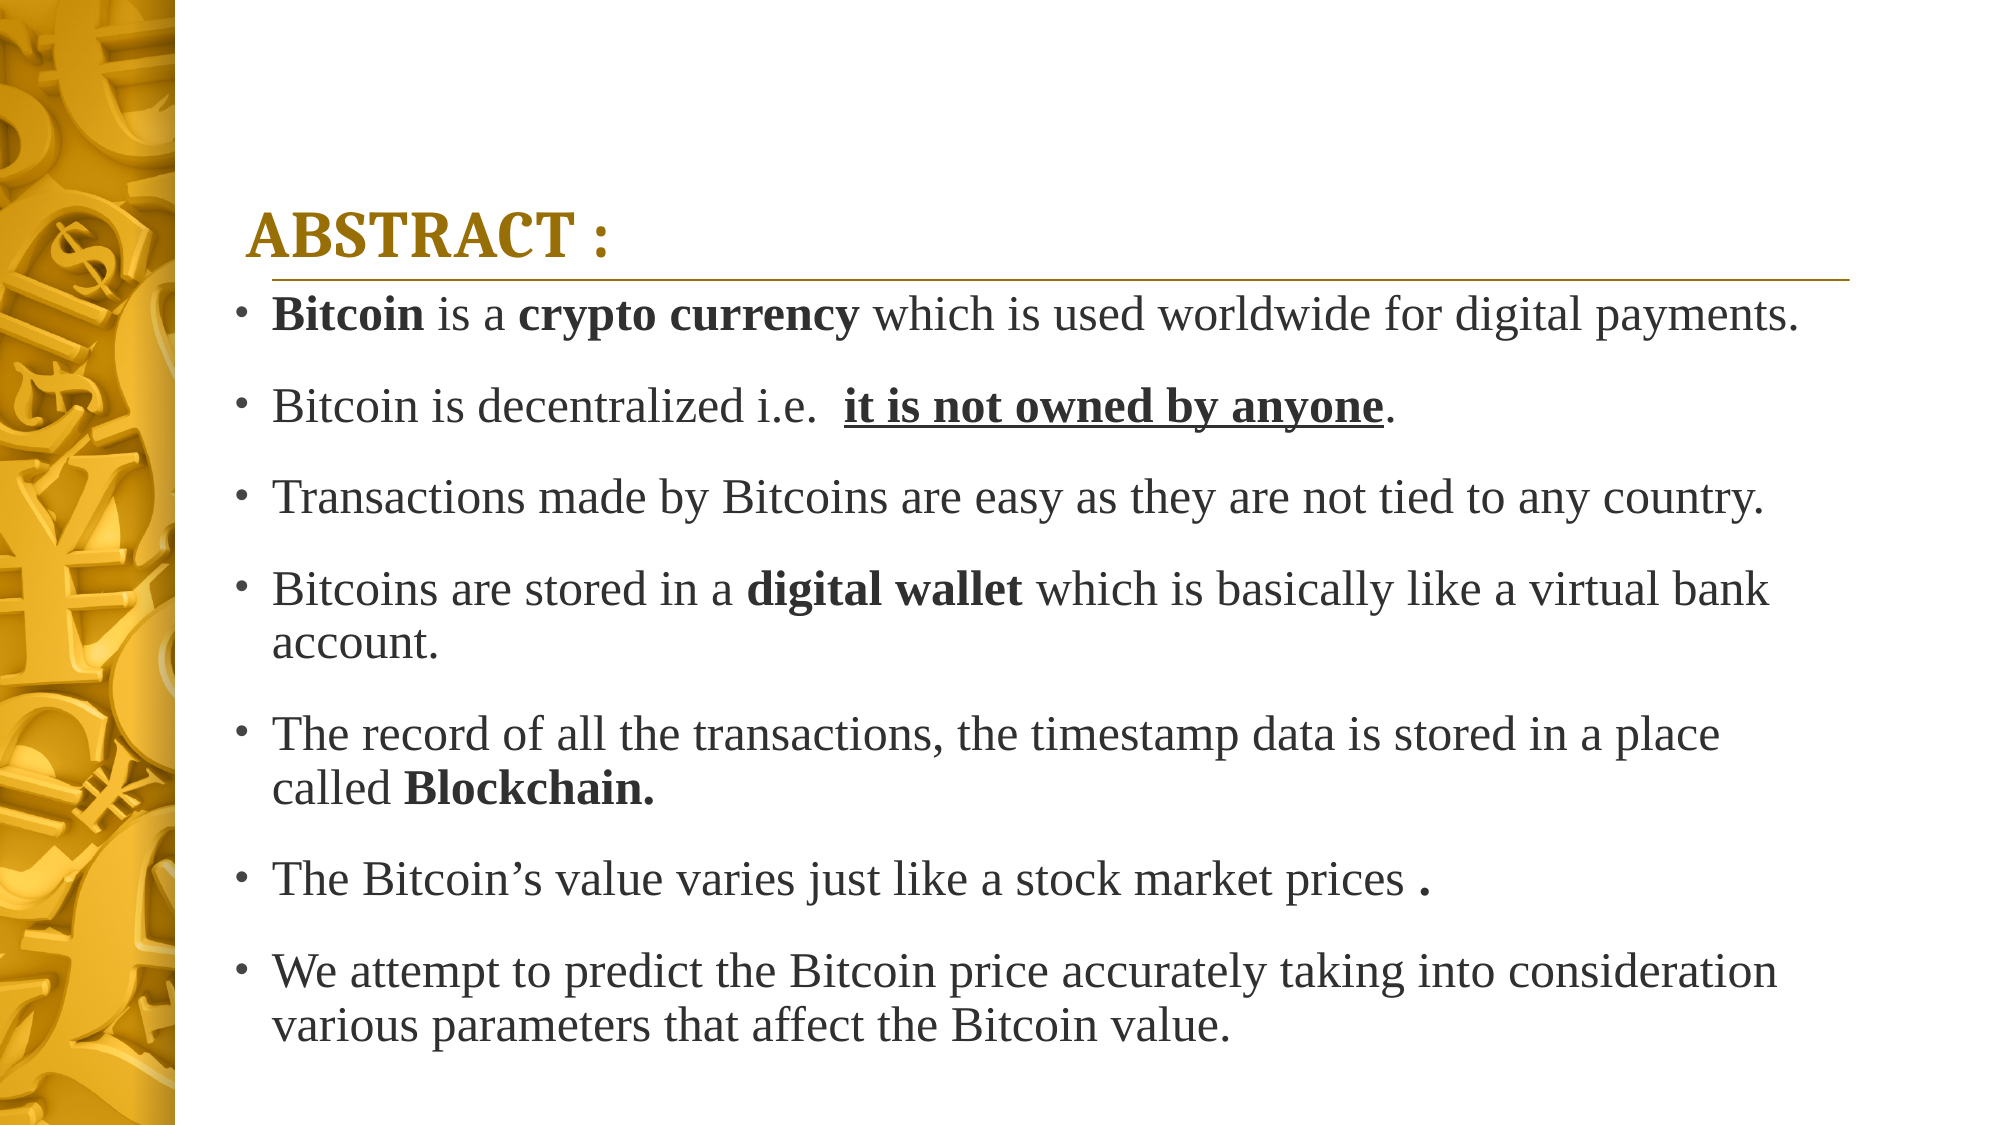

# ABSTRACT :
Bitcoin is a crypto currency which is used worldwide for digital payments.
Bitcoin is decentralized i.e.  it is not owned by anyone.
Transactions made by Bitcoins are easy as they are not tied to any country.
Bitcoins are stored in a digital wallet which is basically like a virtual bank account.
The record of all the transactions, the timestamp data is stored in a place called Blockchain.
The Bitcoin’s value varies just like a stock market prices .
We attempt to predict the Bitcoin price accurately taking into consideration various parameters that affect the Bitcoin value.